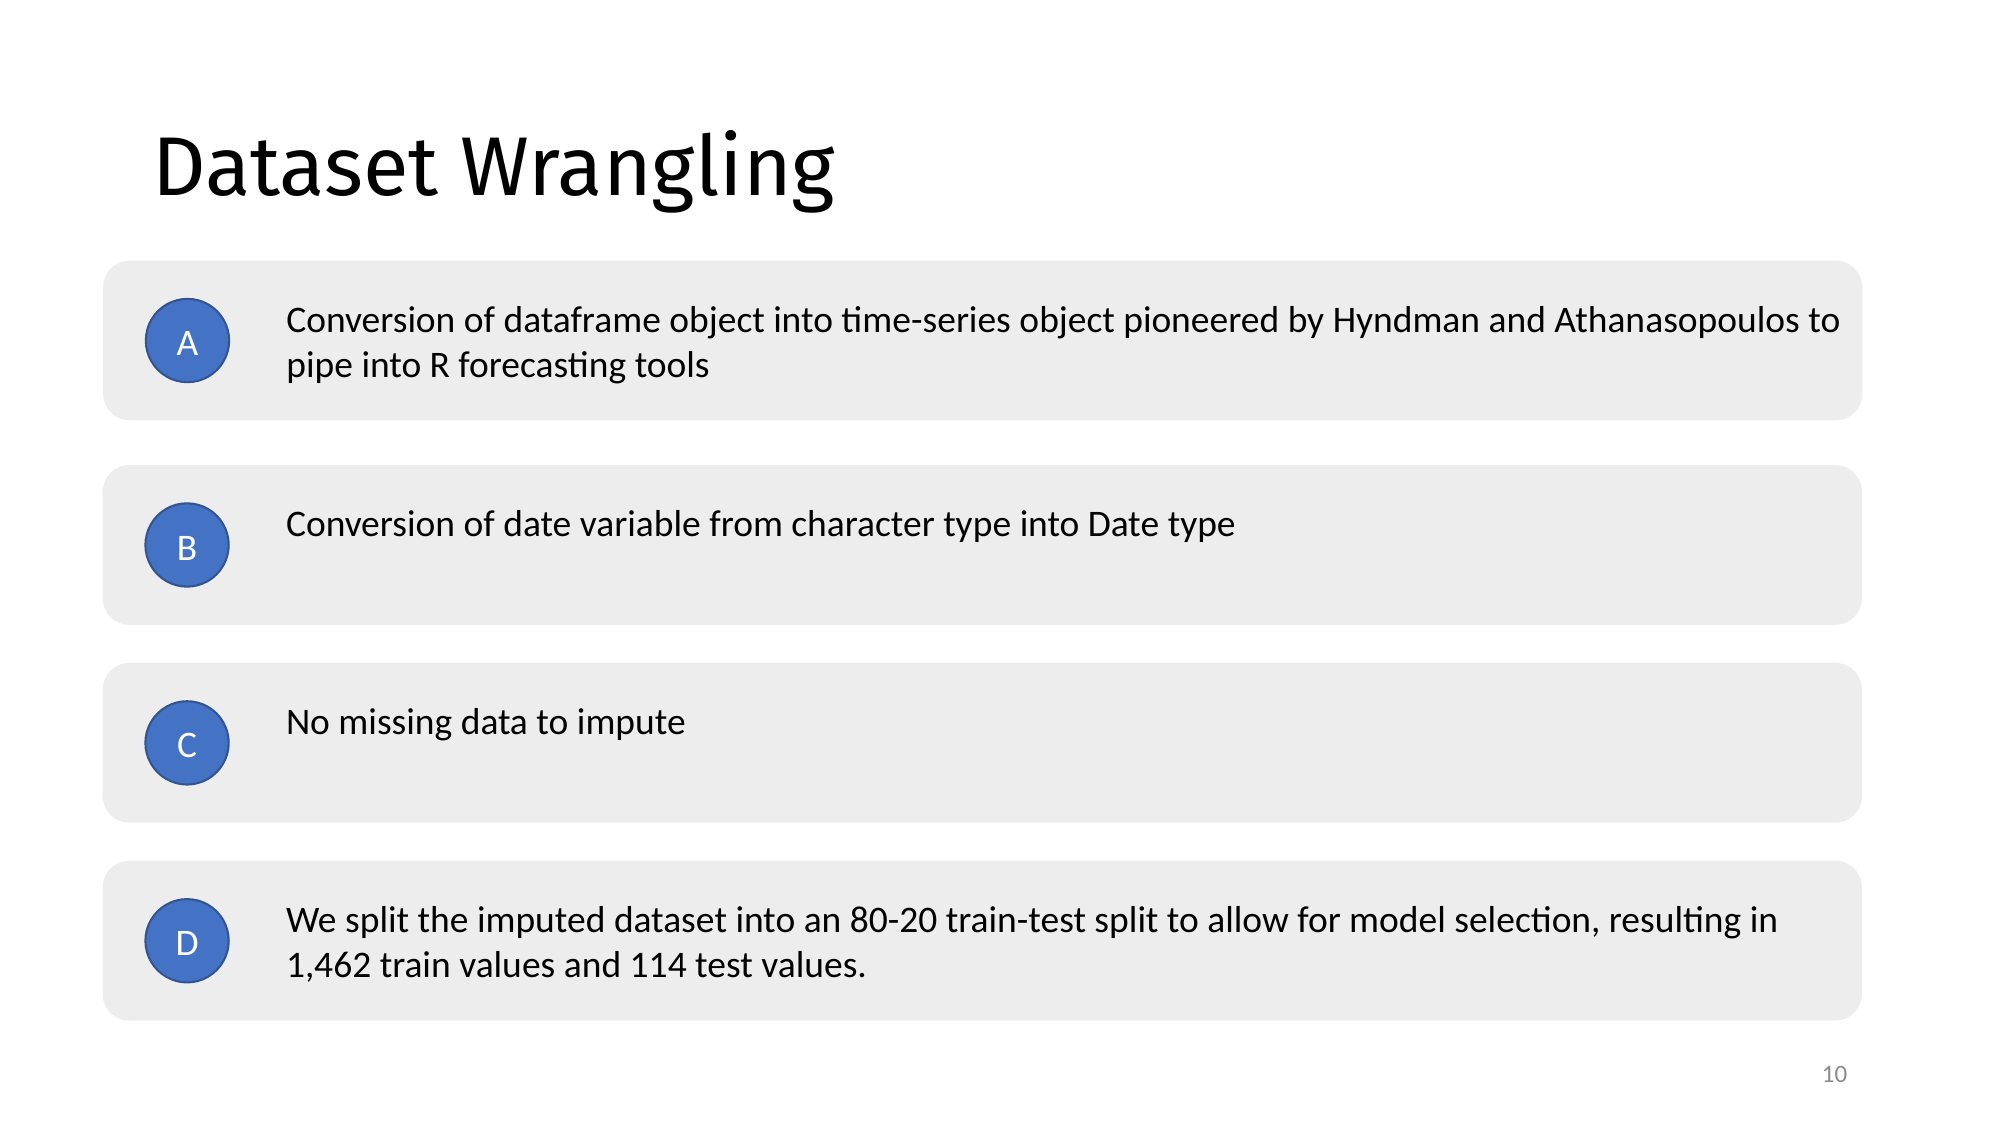

# Dataset Wrangling

Conversion of dataframe object into time-series object pioneered by Hyndman and Athanasopoulos to pipe into R forecasting tools
A

Conversion of date variable from character type into Date type
B

No missing data to impute
C

We split the imputed dataset into an 80-20 train-test split to allow for model selection, resulting in 1,462 train values and 114 test values.
D
10